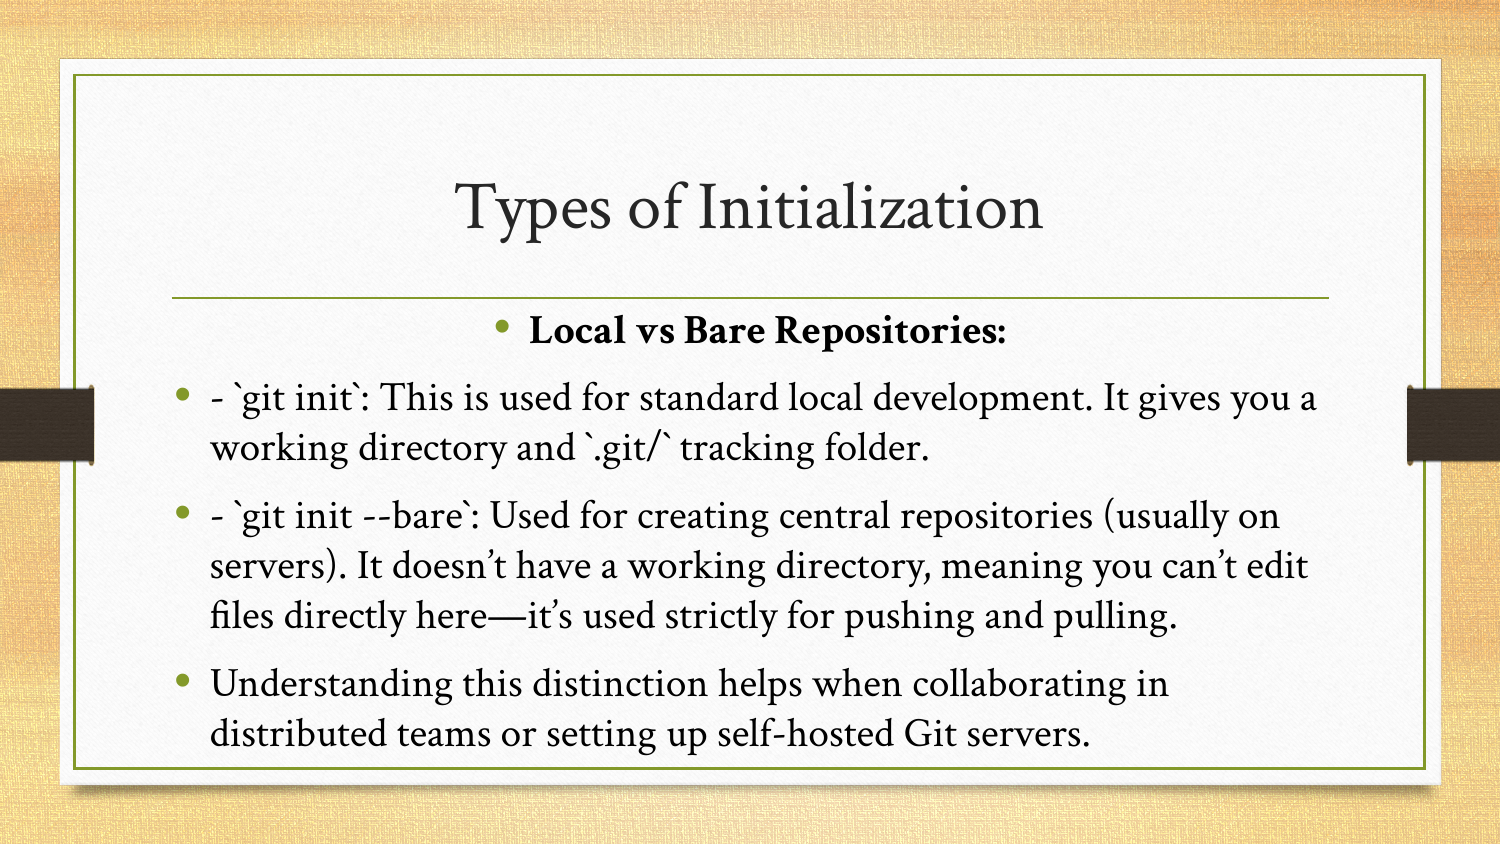

# Types of Initialization
Local vs Bare Repositories:
- `git init`: This is used for standard local development. It gives you a working directory and `.git/` tracking folder.
- `git init --bare`: Used for creating central repositories (usually on servers). It doesn’t have a working directory, meaning you can’t edit files directly here—it’s used strictly for pushing and pulling.
Understanding this distinction helps when collaborating in distributed teams or setting up self-hosted Git servers.